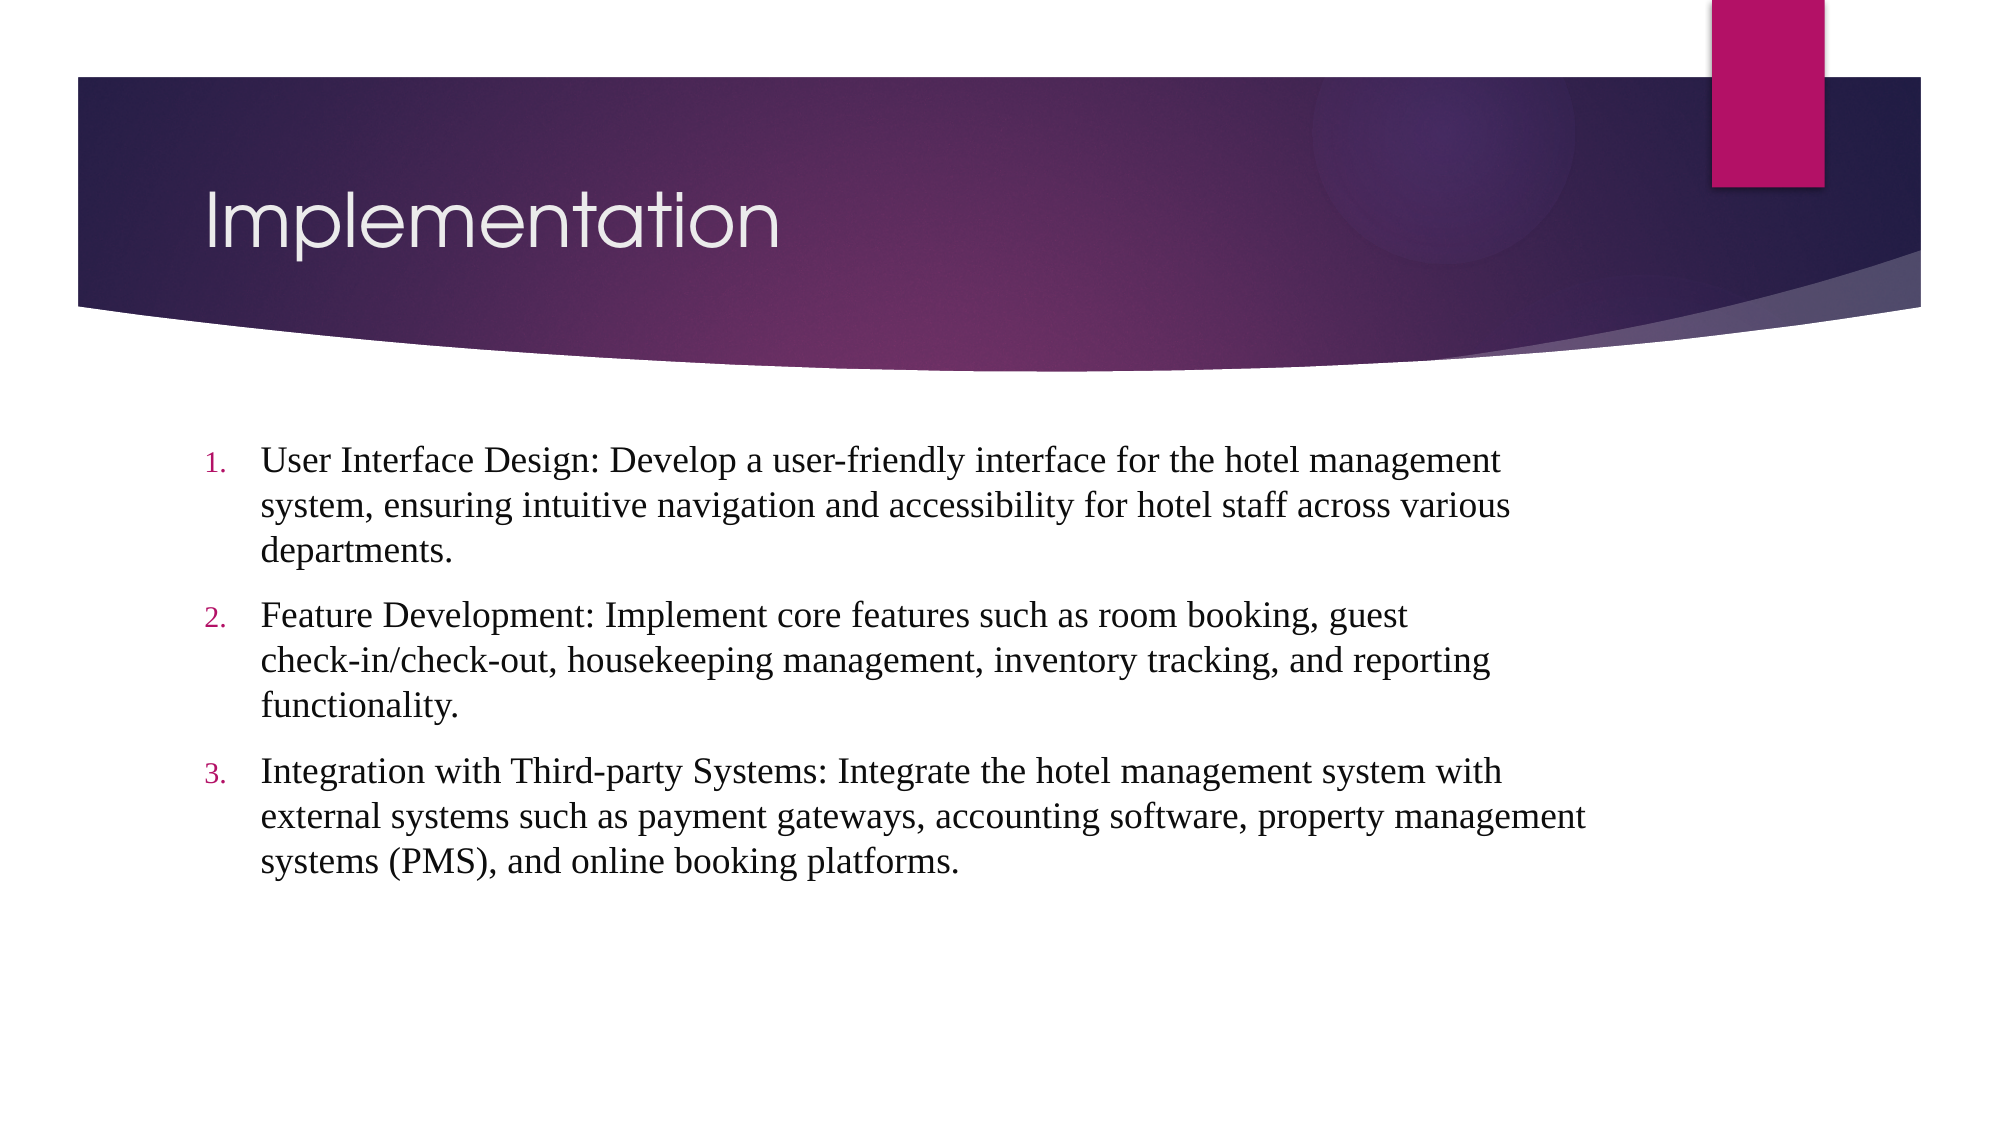

# Implementation
User Interface Design: Develop a user-friendly interface for the hotel management system, ensuring intuitive navigation and accessibility for hotel staff across various departments.
Feature Development: Implement core features such as room booking, guest check-in/check-out, housekeeping management, inventory tracking, and reporting functionality.
Integration with Third-party Systems: Integrate the hotel management system with external systems such as payment gateways, accounting software, property management systems (PMS), and online booking platforms.